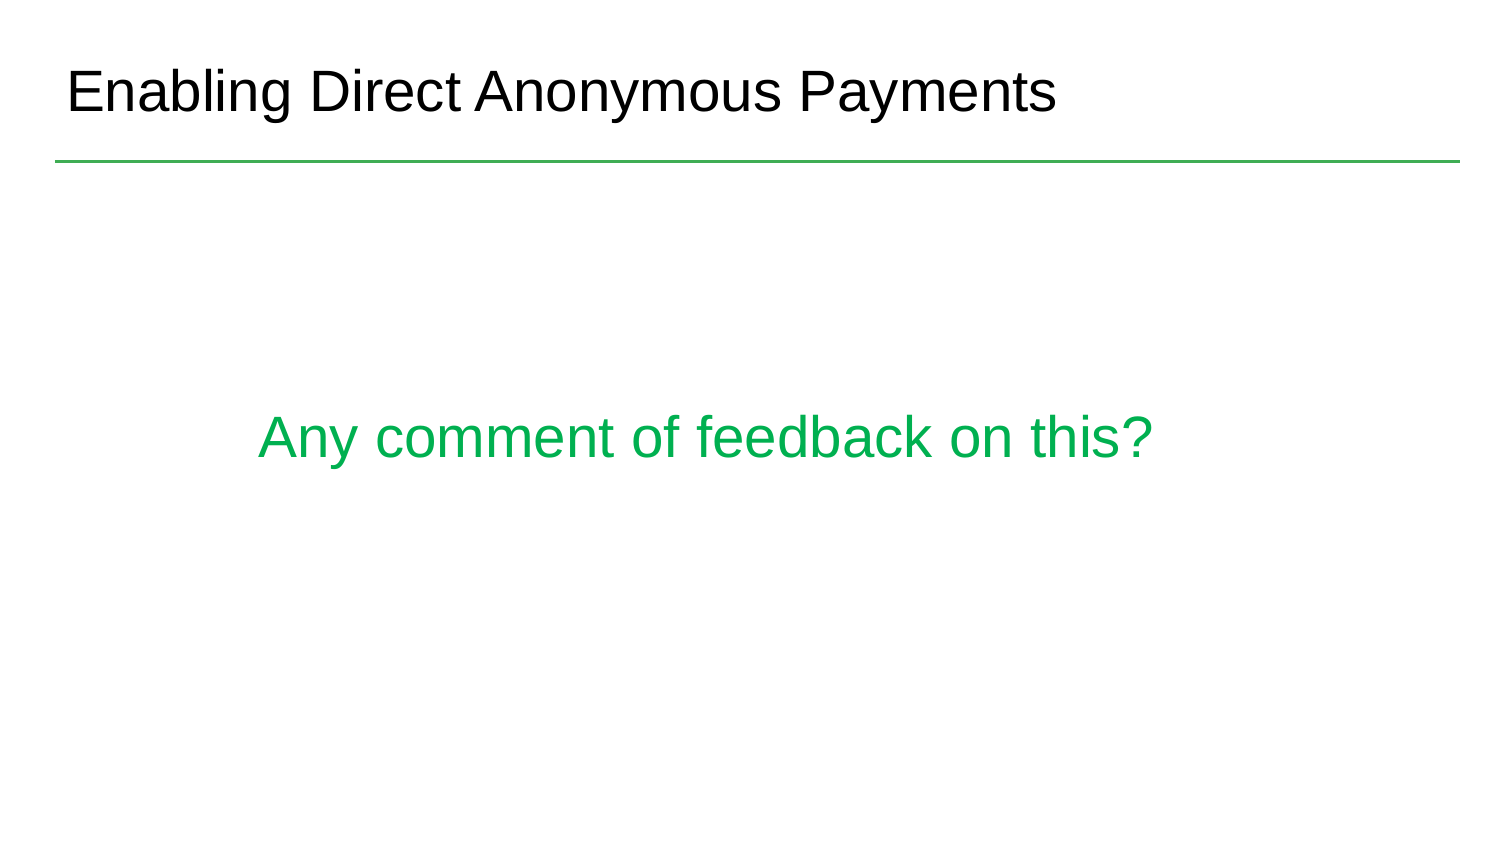

# Enabling Direct Anonymous Payments

Any comment of feedback on this?